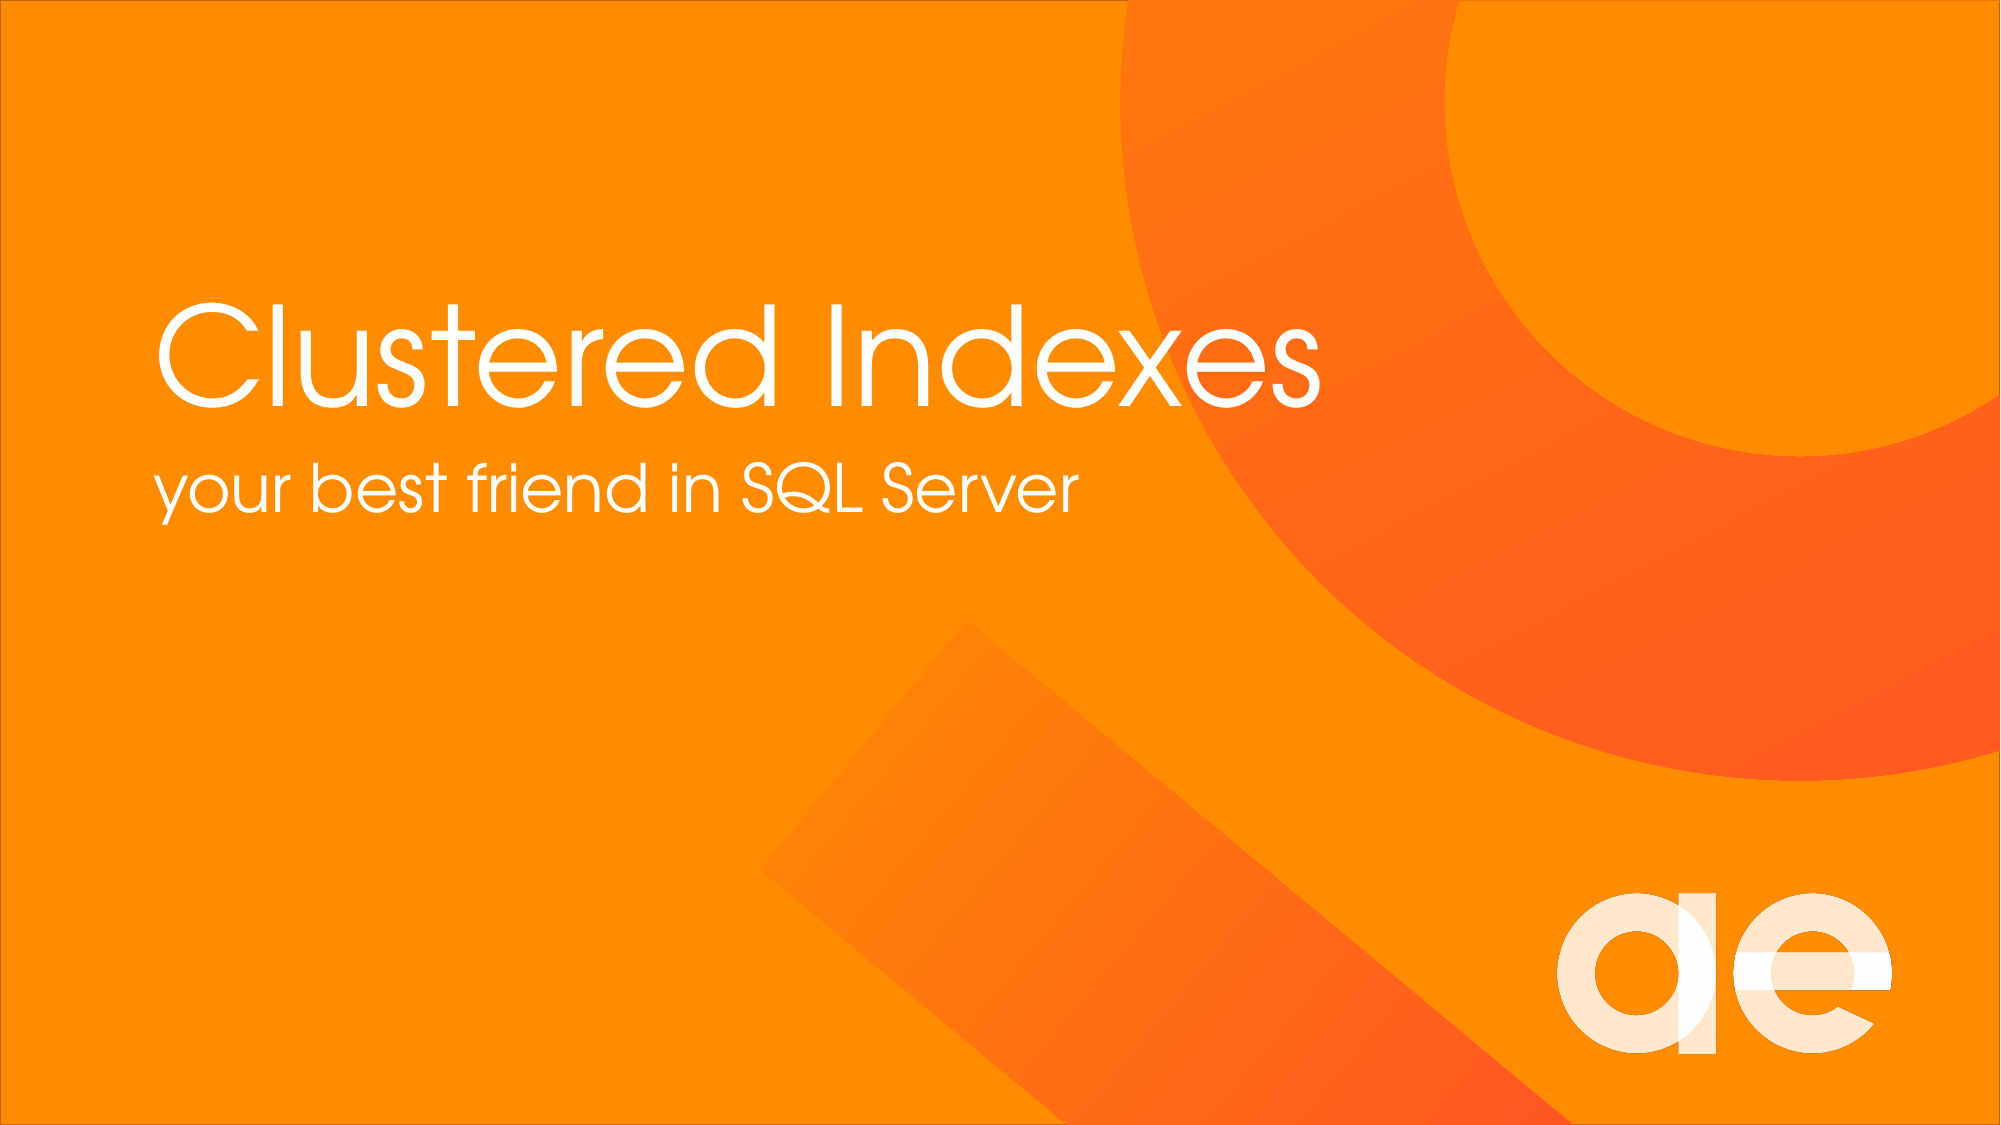

# Clustered Indexes
your best friend in SQL Server